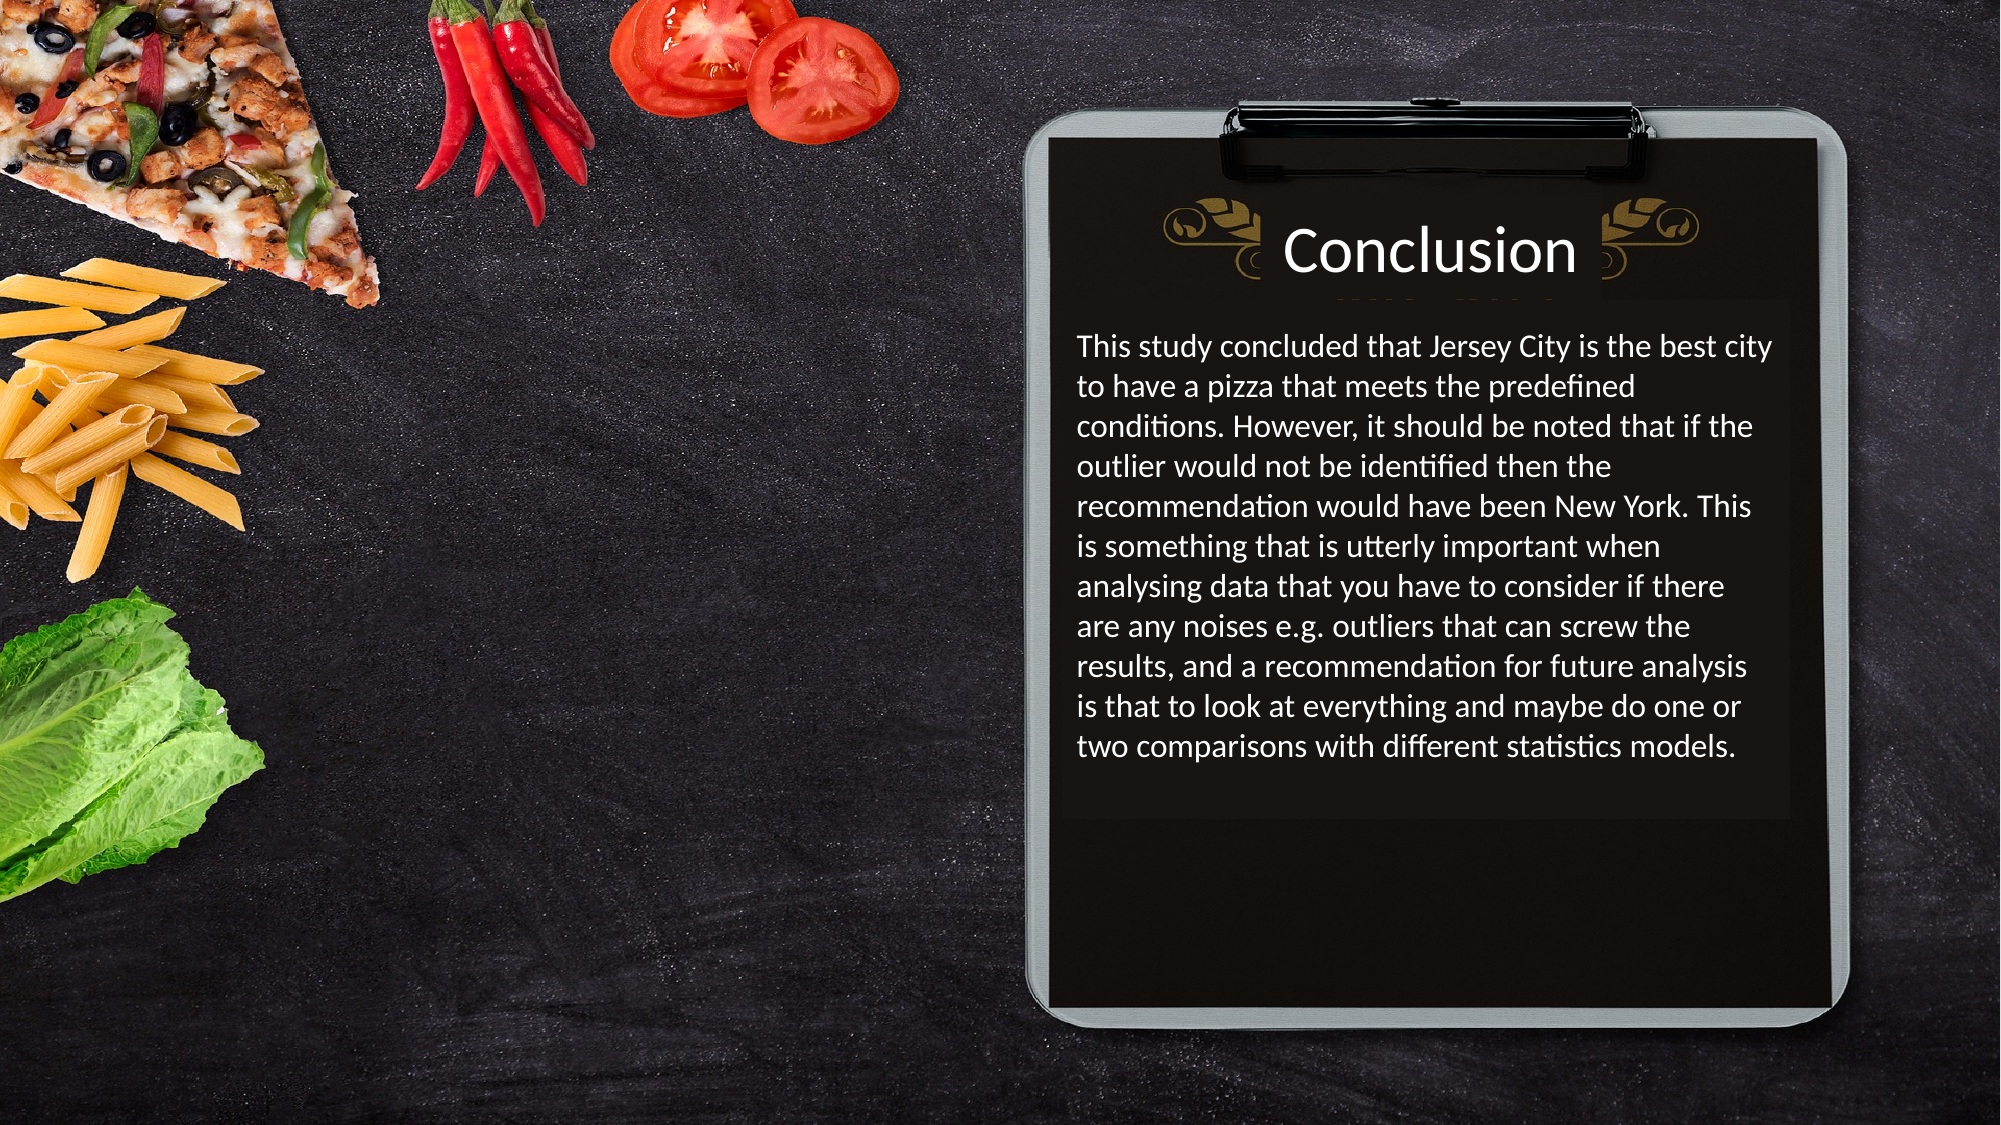

Conclusion
This study concluded that Jersey City is the best city to have a pizza that meets the predefined conditions. However, it should be noted that if the outlier would not be identified then the recommendation would have been New York. This is something that is utterly important when analysing data that you have to consider if there are any noises e.g. outliers that can screw the results, and a recommendation for future analysis is that to look at everything and maybe do one or two comparisons with different statistics models.